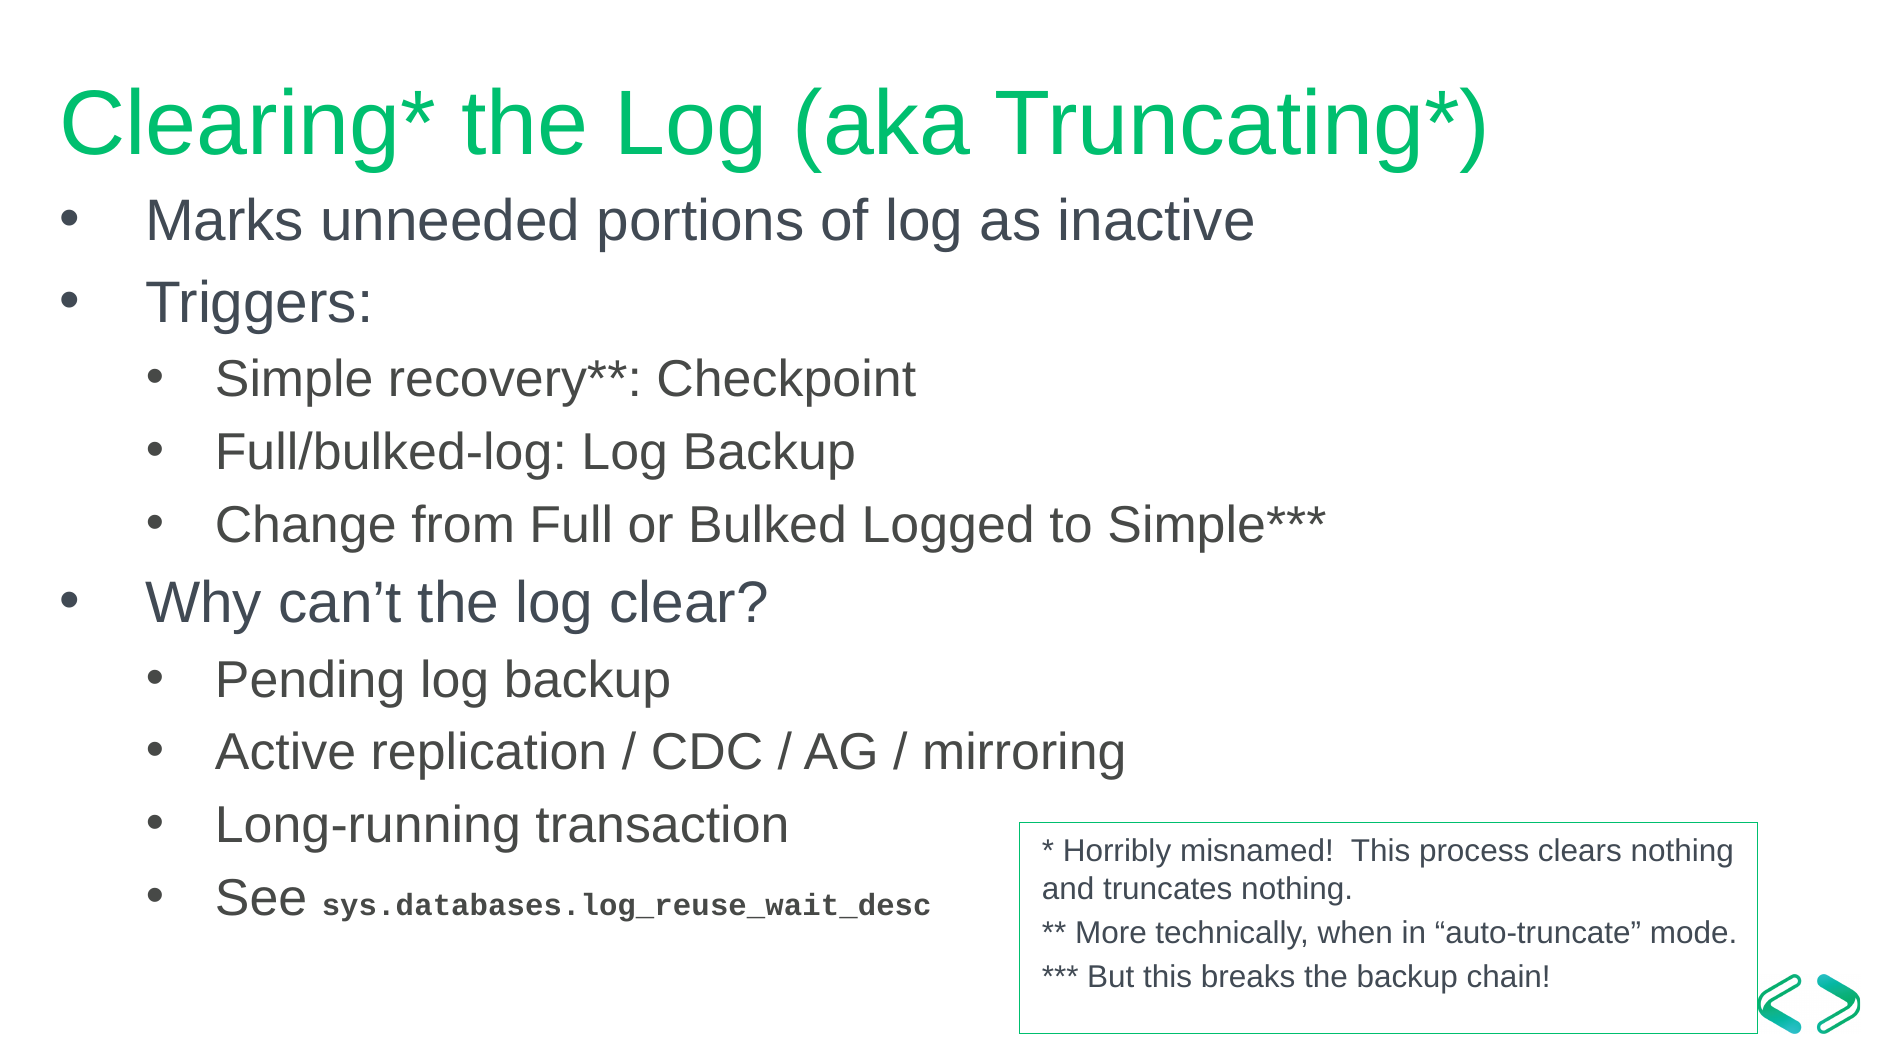

# Clearing* the Log (aka Truncating*)
Marks unneeded portions of log as inactive
Triggers:
Simple recovery**: Checkpoint
Full/bulked-log: Log Backup
Change from Full or Bulked Logged to Simple***
Why can’t the log clear?
Pending log backup
Active replication / CDC / AG / mirroring
Long-running transaction
See sys.databases.log_reuse_wait_desc

* Horribly misnamed!  This process clears nothing and truncates nothing.
** More technically, when in “auto-truncate” mode.
*** But this breaks the backup chain!